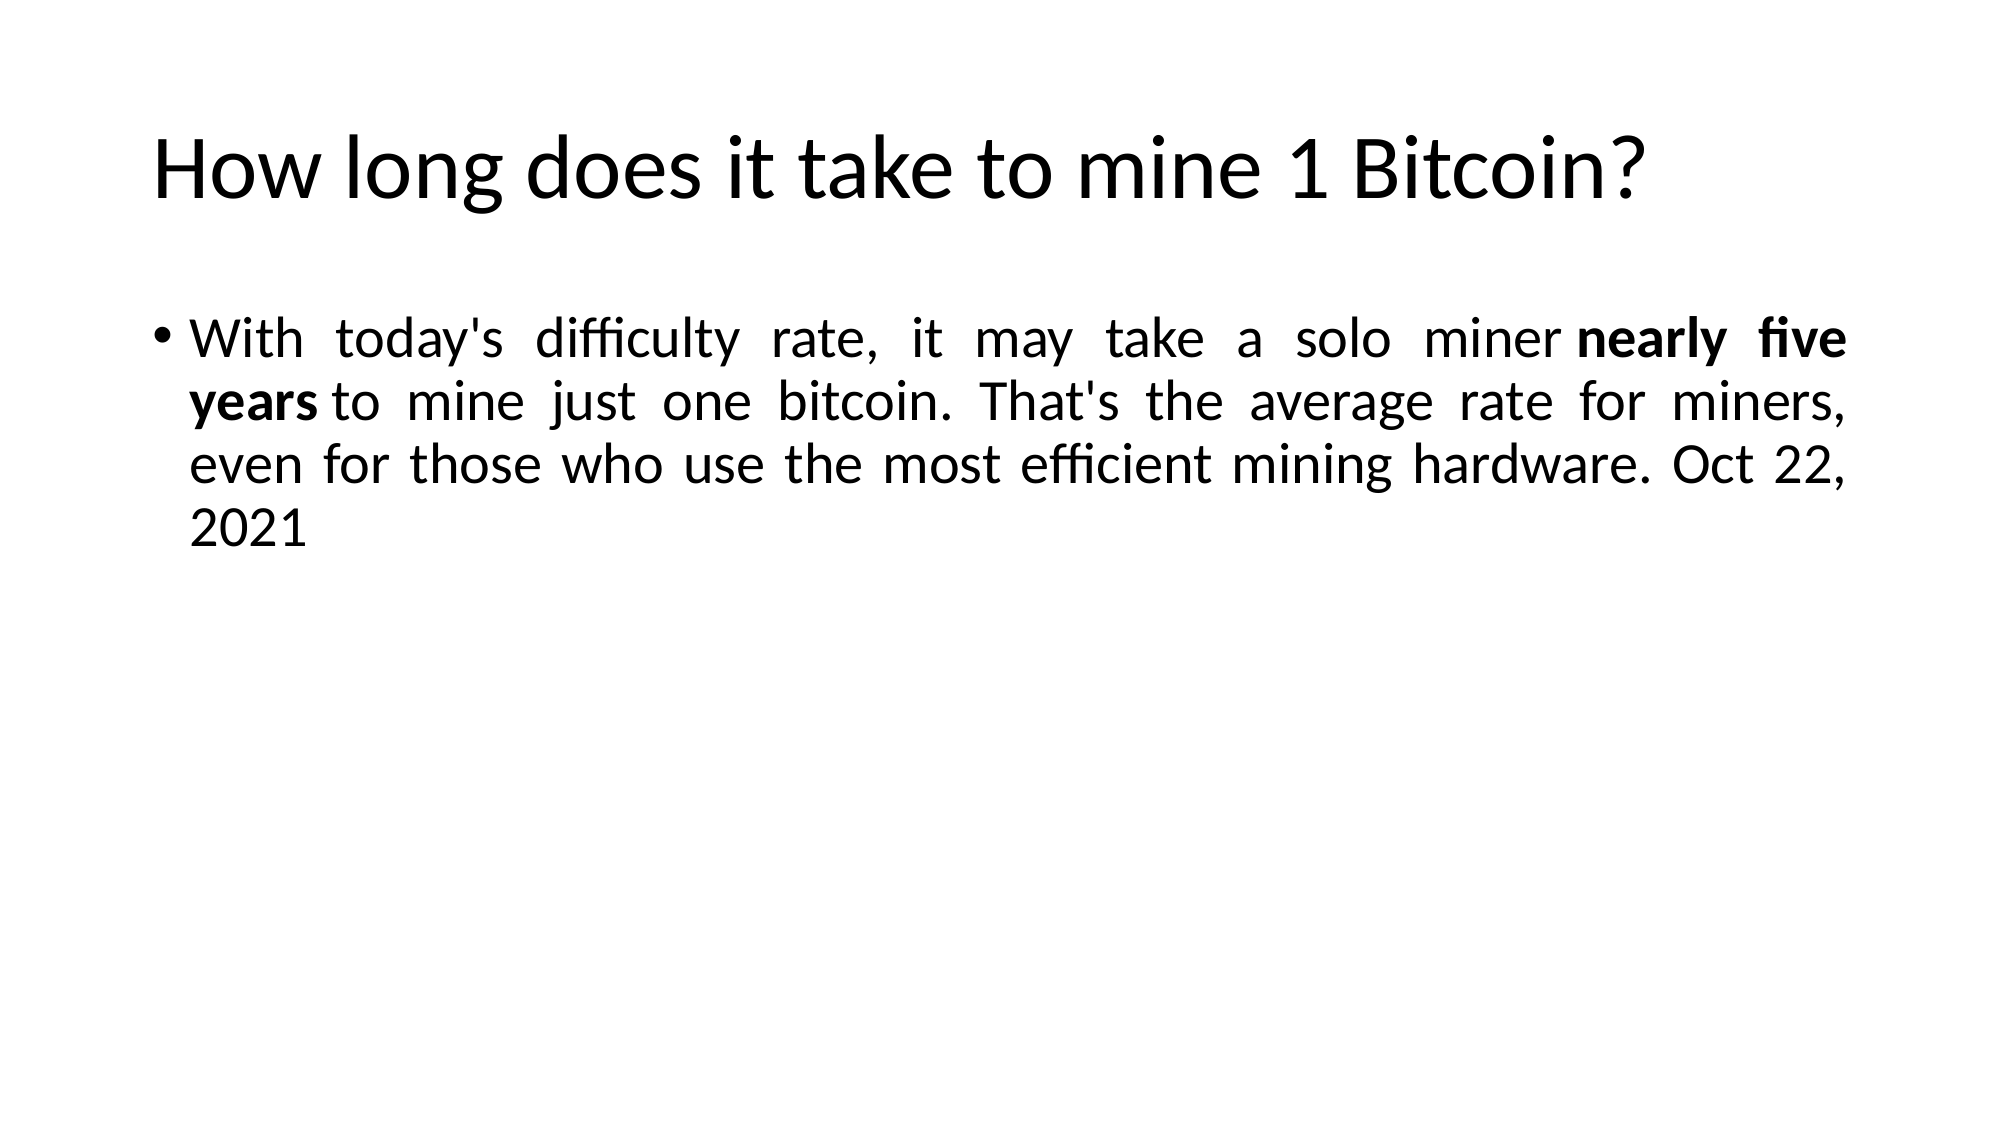

# How long does it take to mine 1 Bitcoin?
With today's difficulty rate, it may take a solo miner nearly five years to mine just one bitcoin. That's the average rate for miners, even for those who use the most efficient mining hardware. Oct 22, 2021